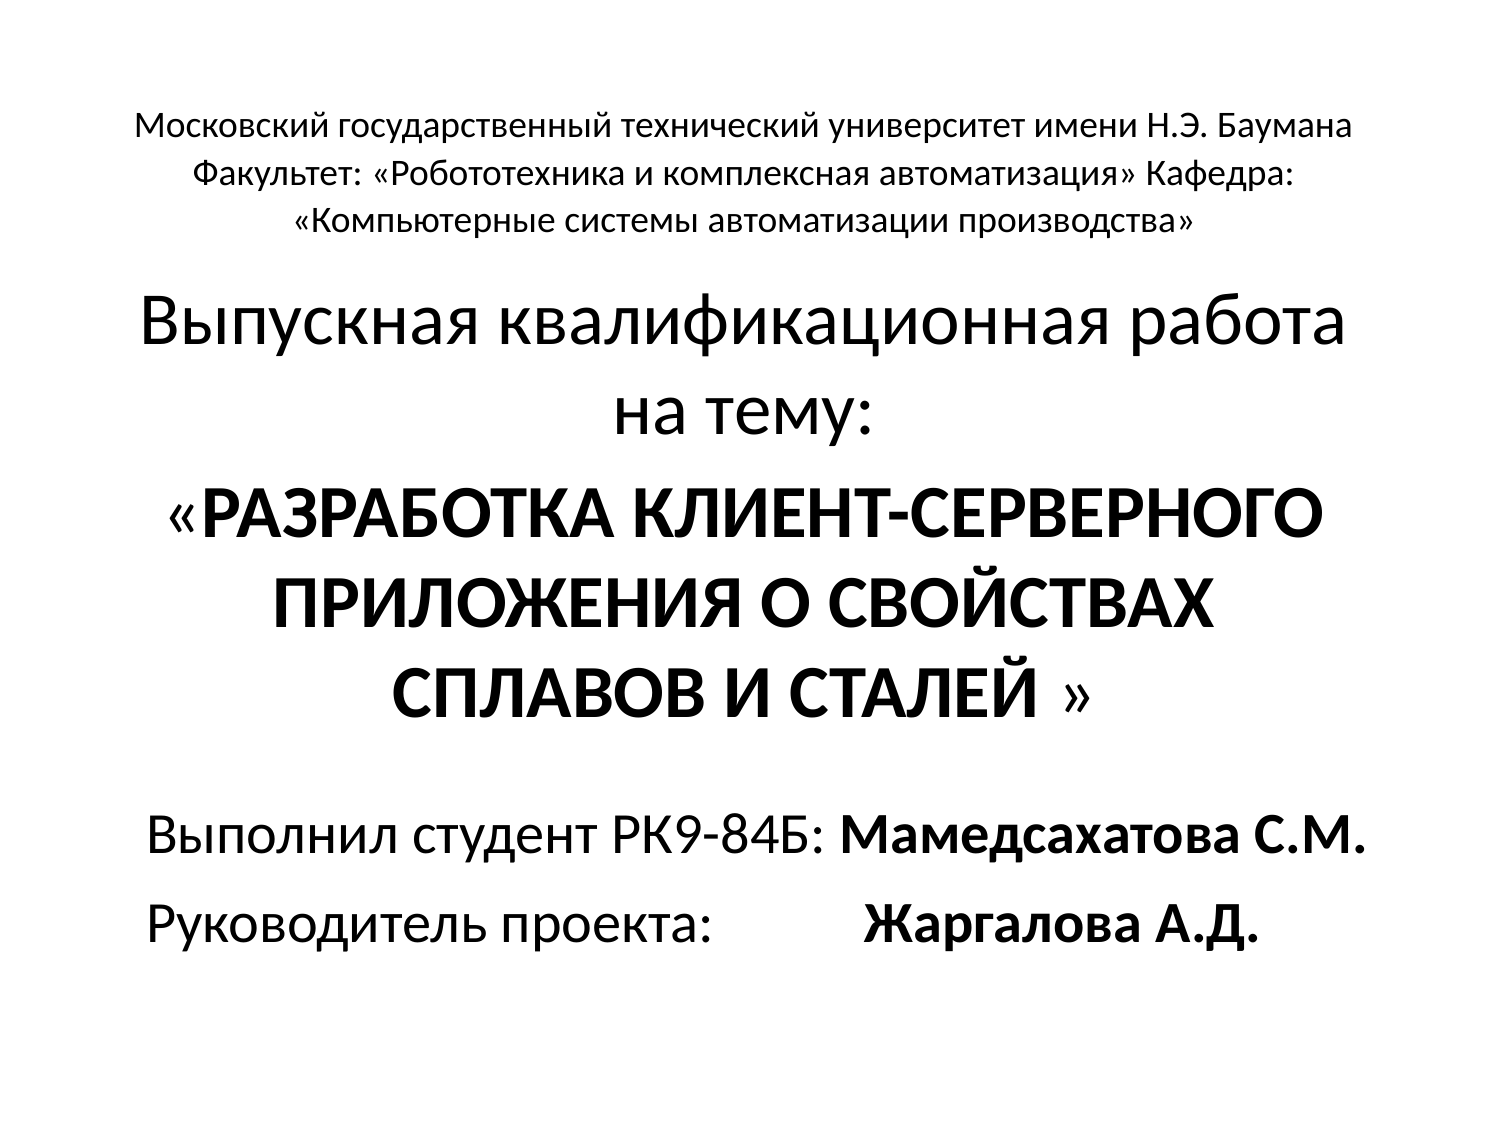

Московский государственный технический университет имени Н.Э. Баумана Факультет: «Робототехника и комплексная автоматизация» Кафедра: «Компьютерные системы автоматизации производства»
Выпускная квалификационная работа на тему:
«РАЗРАБОТКА КЛИЕНТ-СЕРВЕРНОГО ПРИЛОЖЕНИЯ О СВОЙСТВАХ СПЛАВОВ И СТАЛЕЙ »
Выполнил студент РК9-84Б: Мамедсахатова С.М.
Руководитель проекта: 	Жаргалова А.Д.